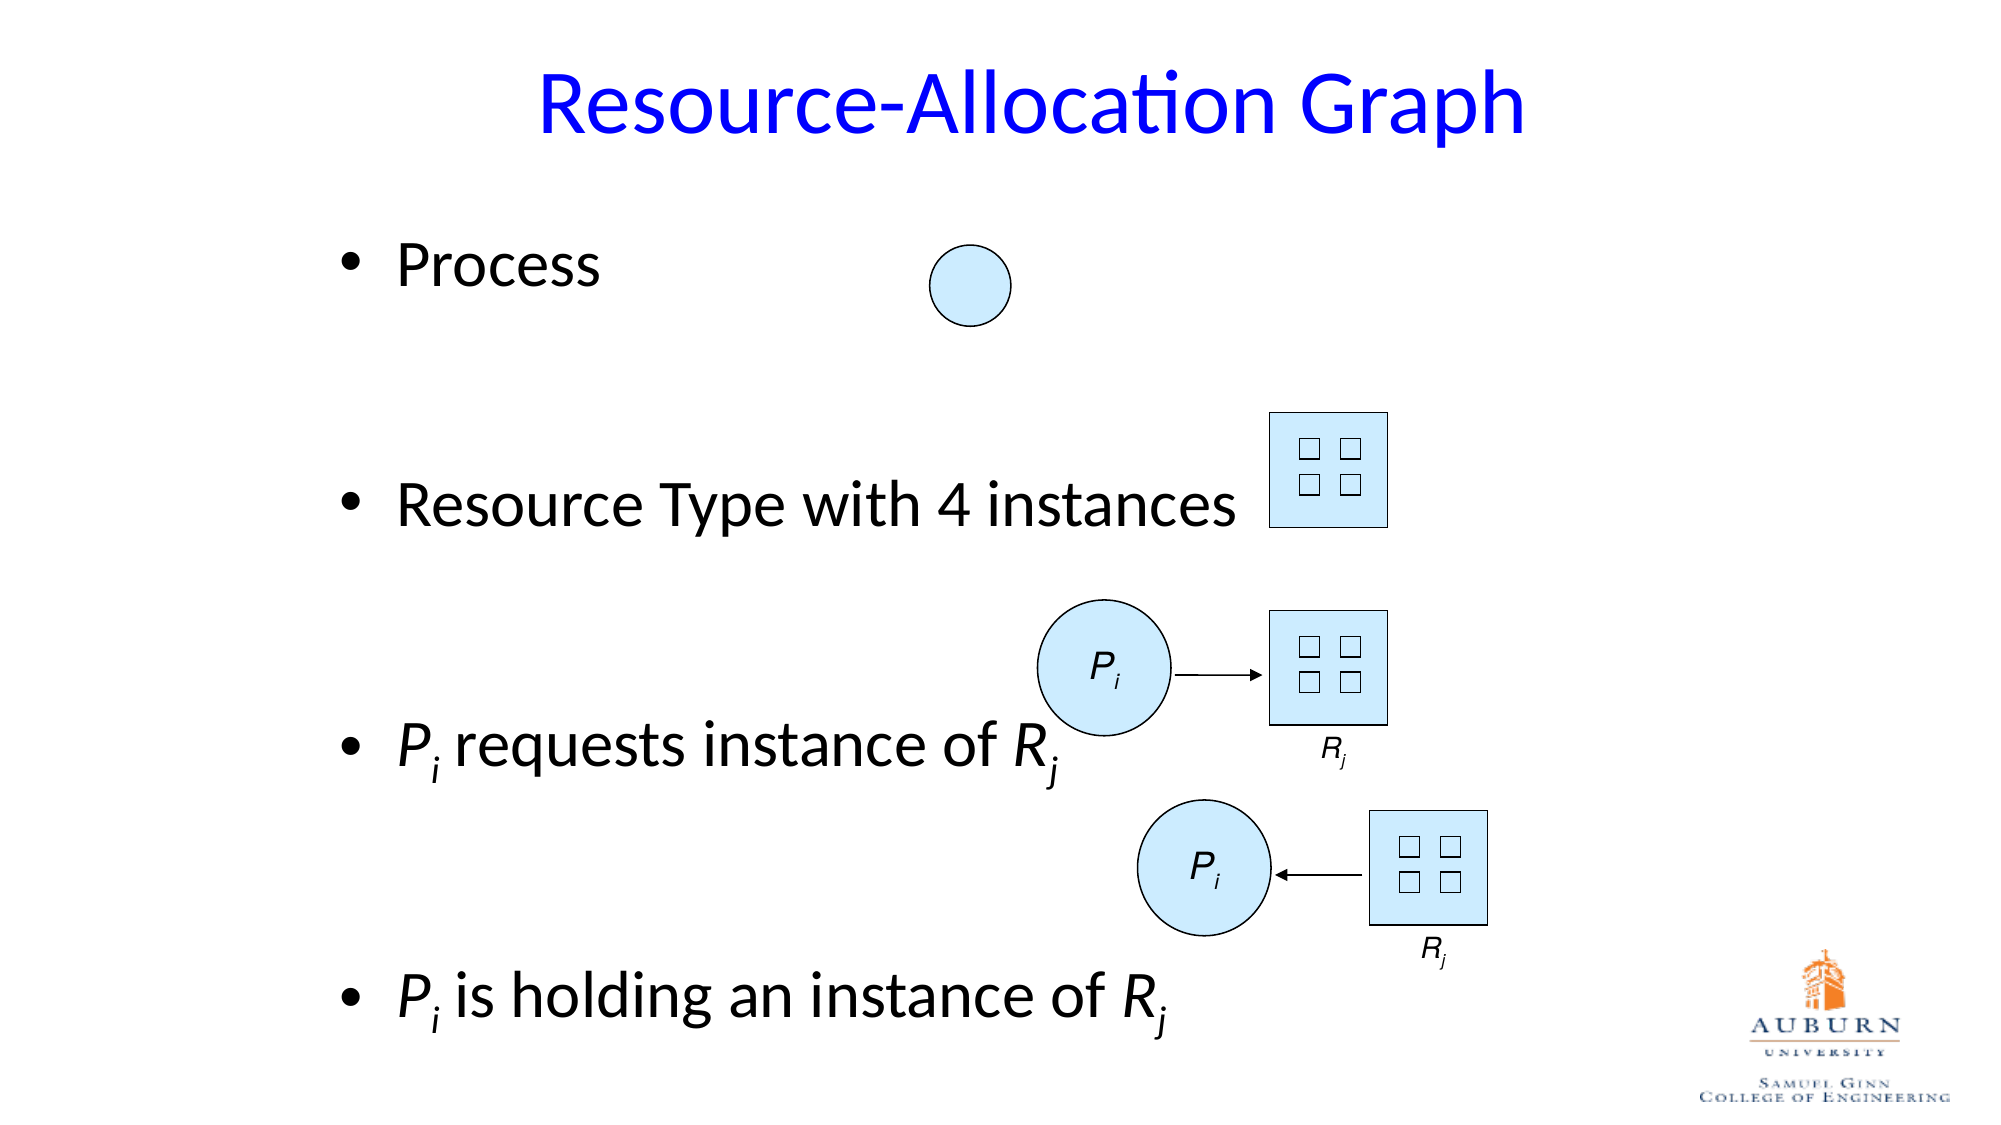

# Resource-Allocation Graph
Process
Resource Type with 4 instances

Pi requests instance of Rj

Pi is holding an instance of Rj

Pi

Rj
Pi

Rj